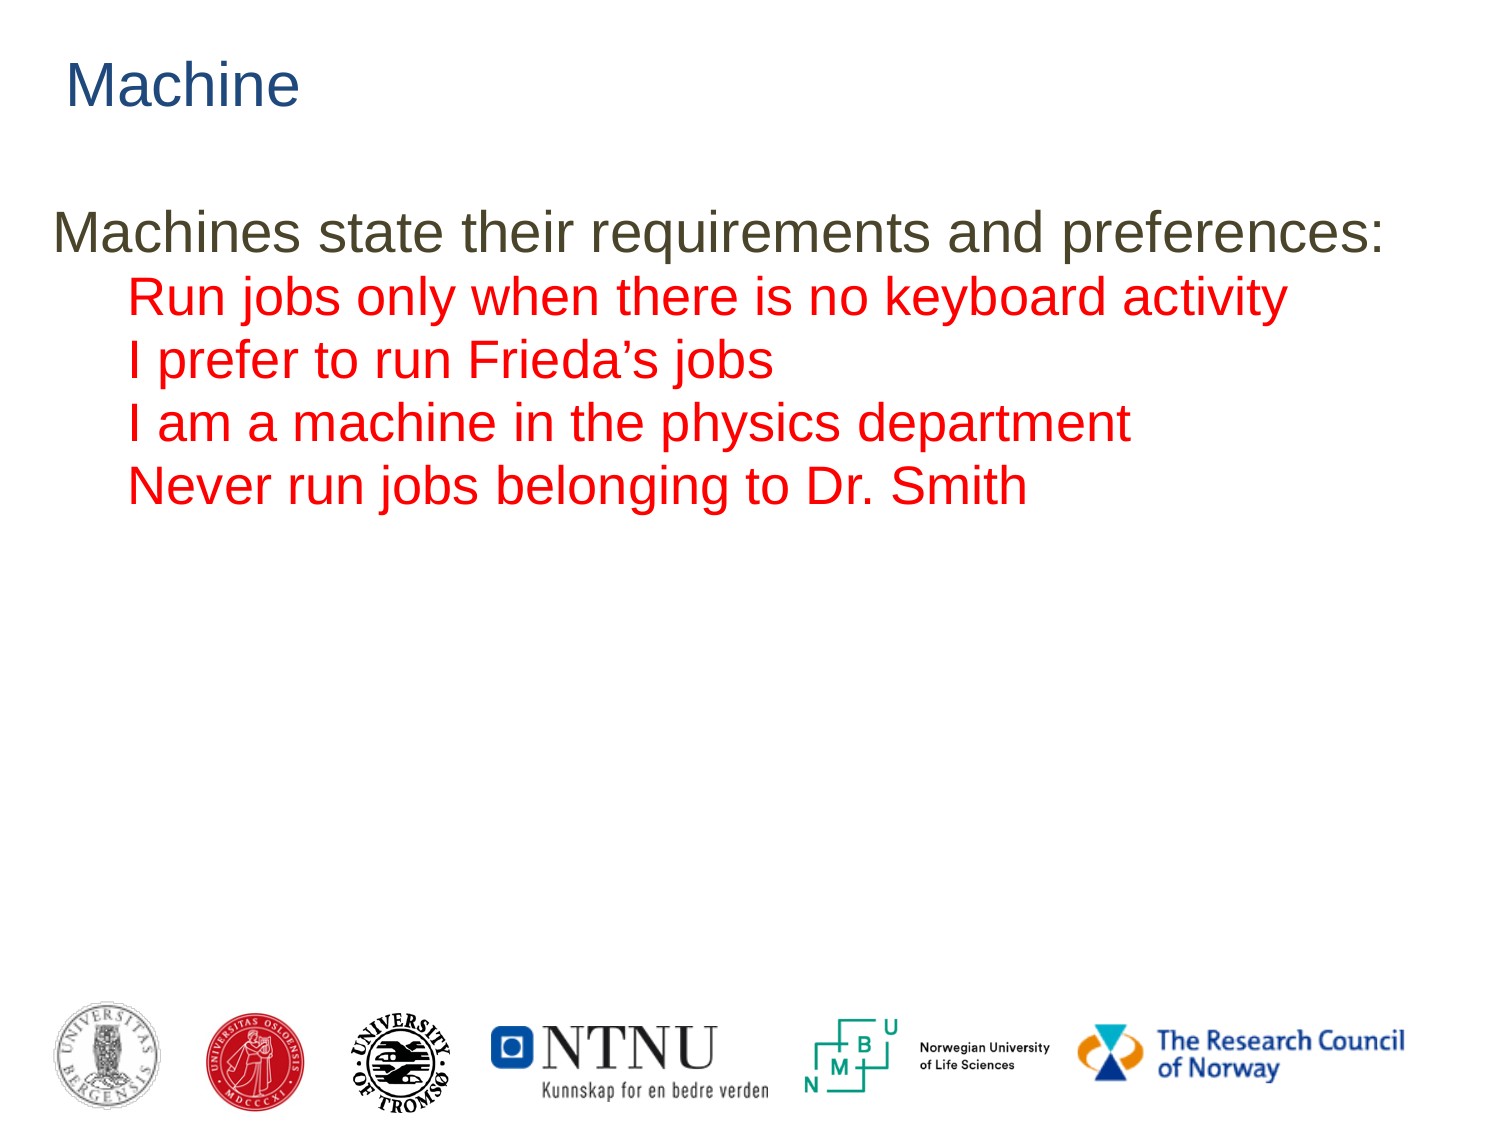

# Machine
Machines state their requirements and preferences:
Run jobs only when there is no keyboard activity
I prefer to run Frieda’s jobs
I am a machine in the physics department
Never run jobs belonging to Dr. Smith